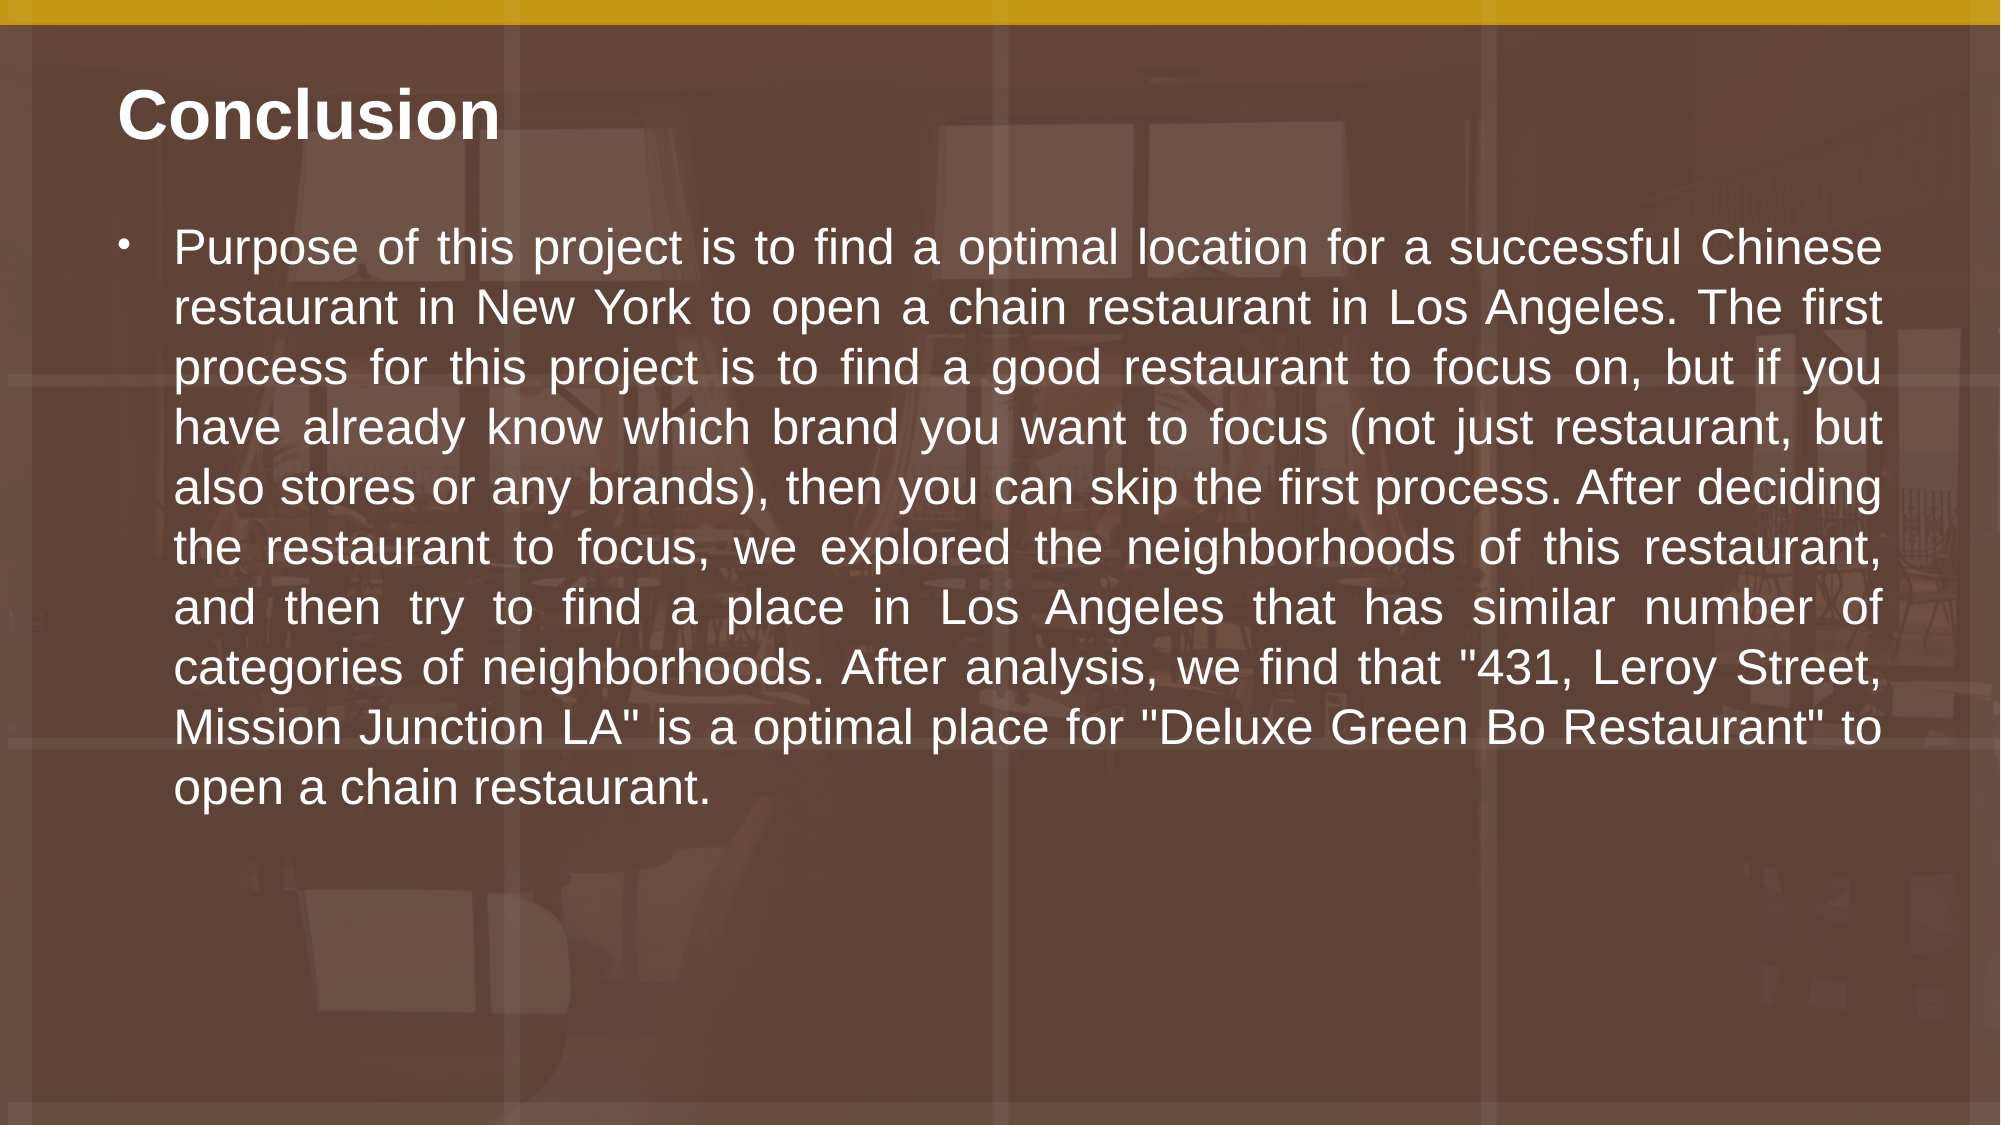

# Conclusion
Purpose of this project is to find a optimal location for a successful Chinese restaurant in New York to open a chain restaurant in Los Angeles. The first process for this project is to find a good restaurant to focus on, but if you have already know which brand you want to focus (not just restaurant, but also stores or any brands), then you can skip the first process. After deciding the restaurant to focus, we explored the neighborhoods of this restaurant, and then try to find a place in Los Angeles that has similar number of categories of neighborhoods. After analysis, we find that "431, Leroy Street, Mission Junction LA" is a optimal place for "Deluxe Green Bo Restaurant" to open a chain restaurant.